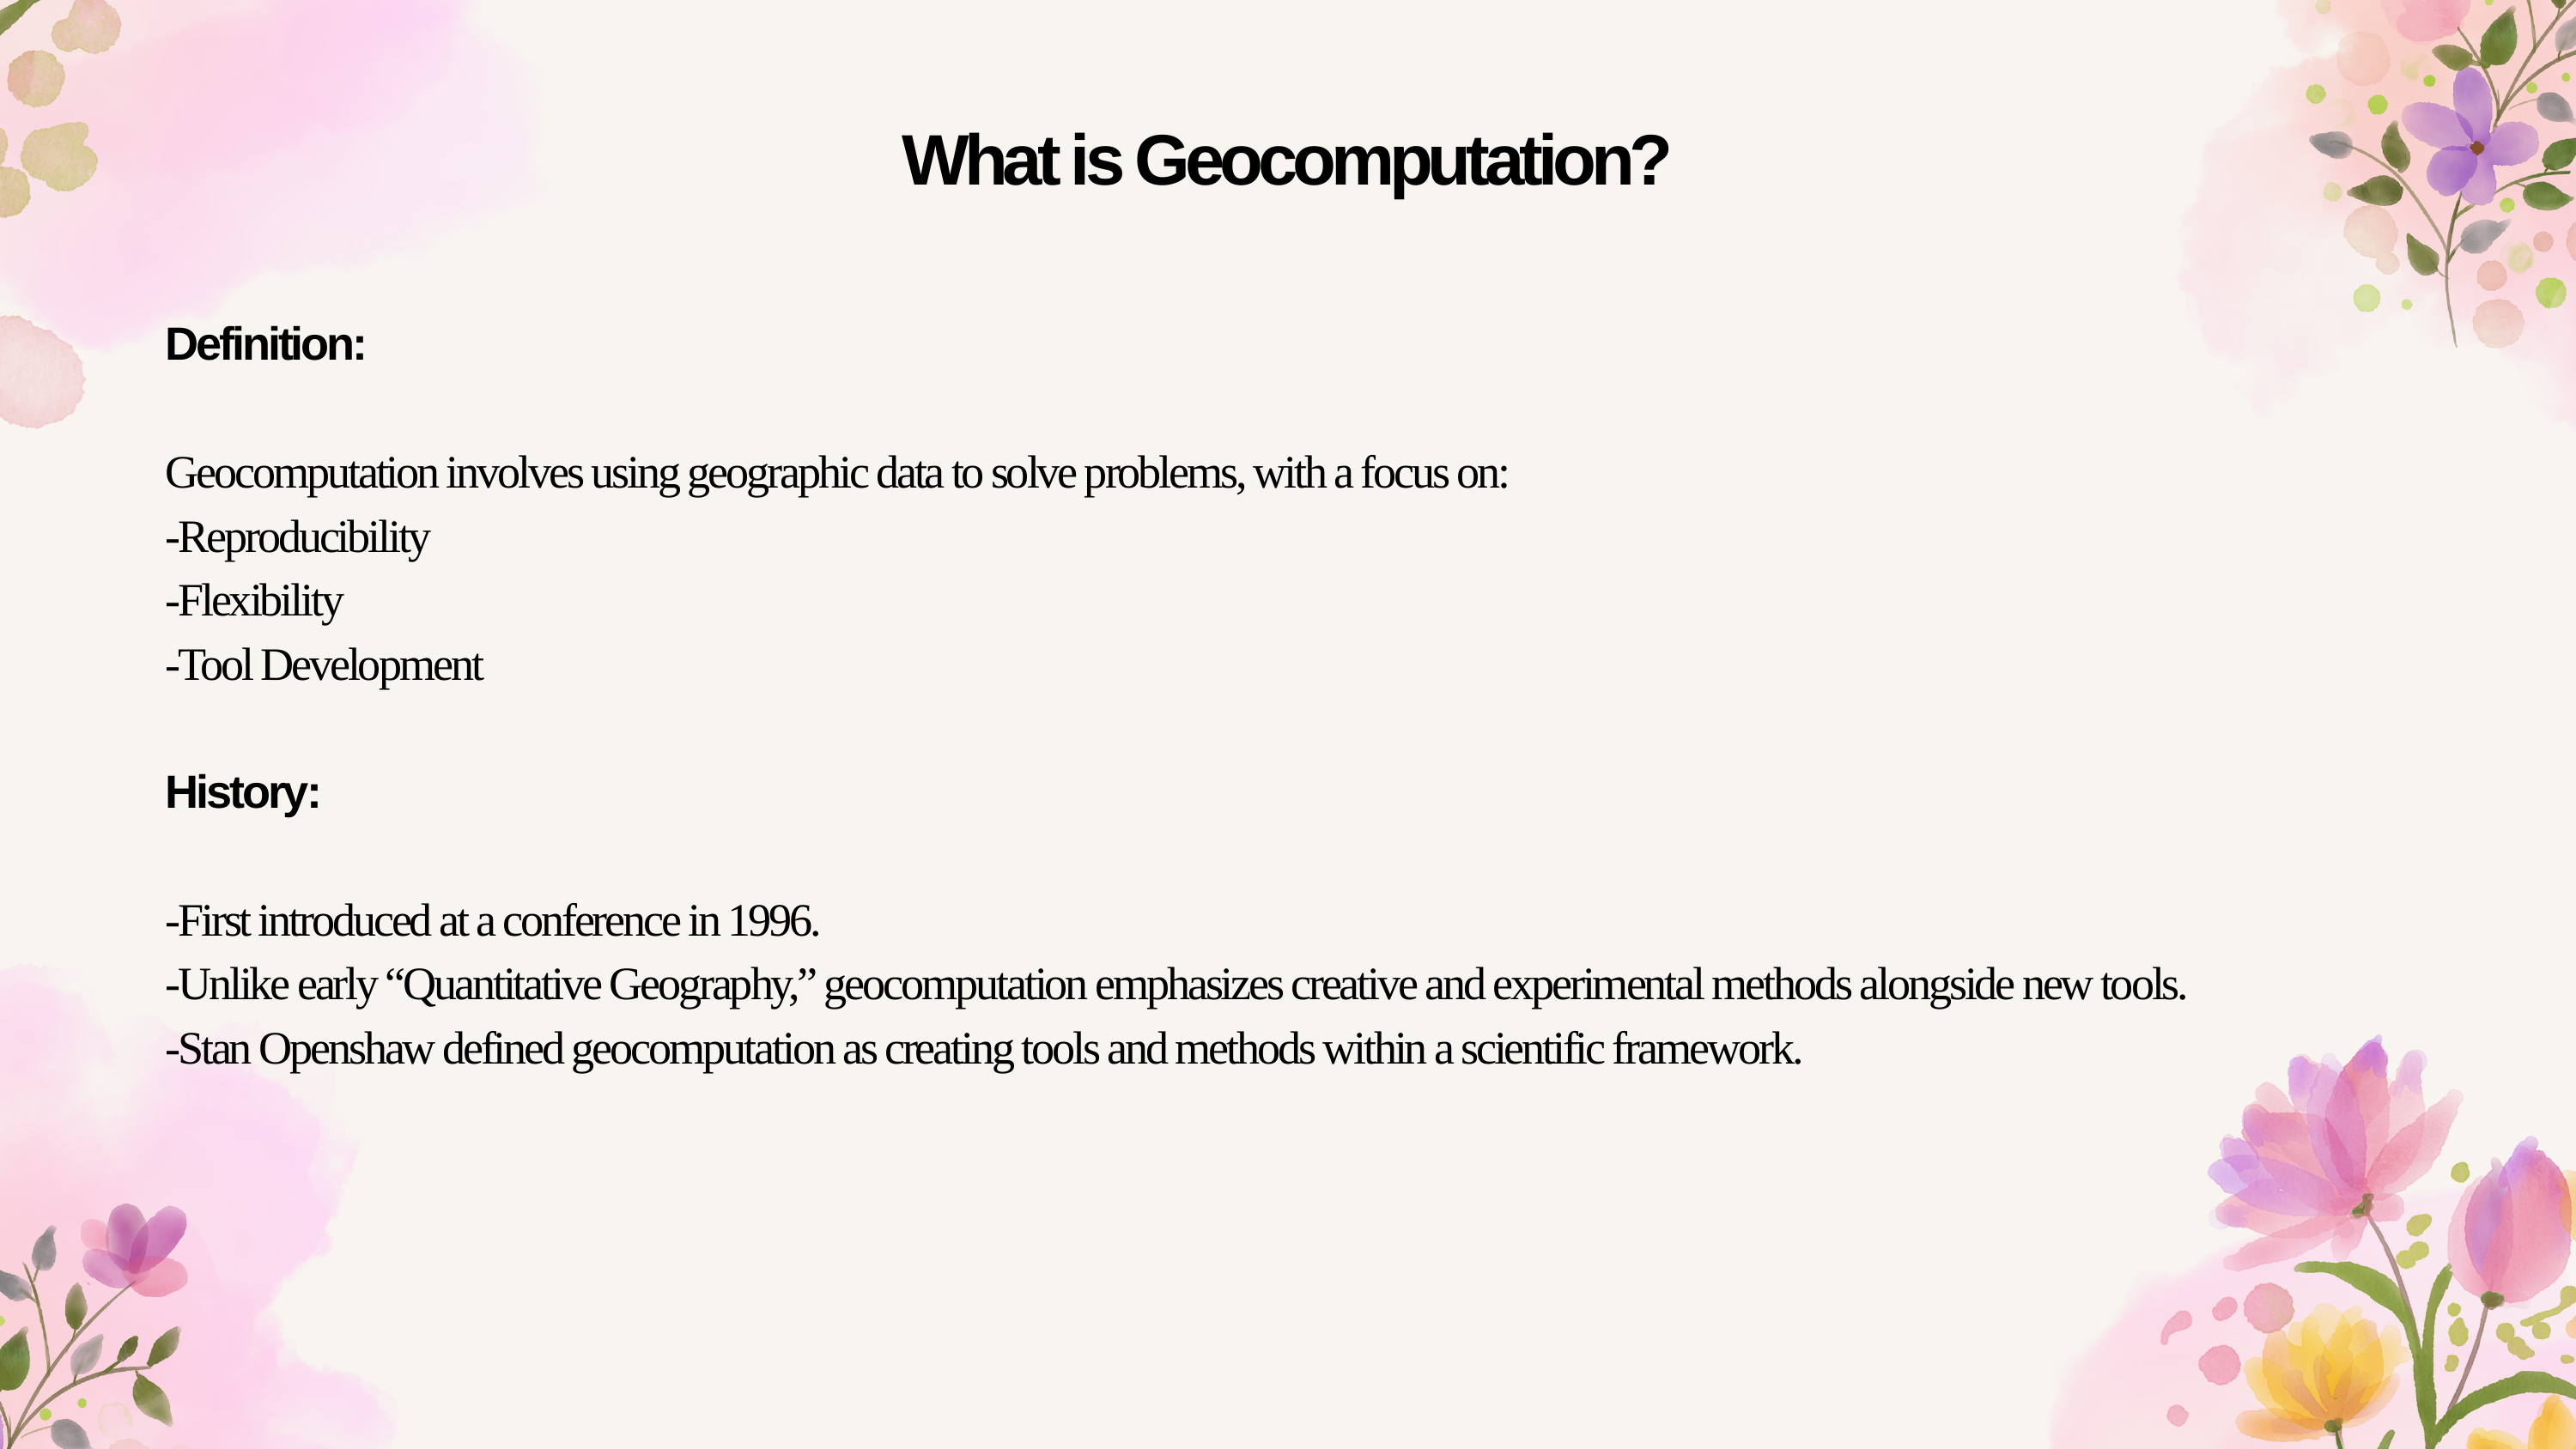

What is Geocomputation?
Definition:

Geocomputation involves using geographic data to solve problems, with a focus on:
-Reproducibility
-Flexibility
-Tool Development

History:

-First introduced at a conference in 1996.
-Unlike early “Quantitative Geography,” geocomputation emphasizes creative and experimental methods alongside new tools.
-Stan Openshaw defined geocomputation as creating tools and methods within a scientific framework.